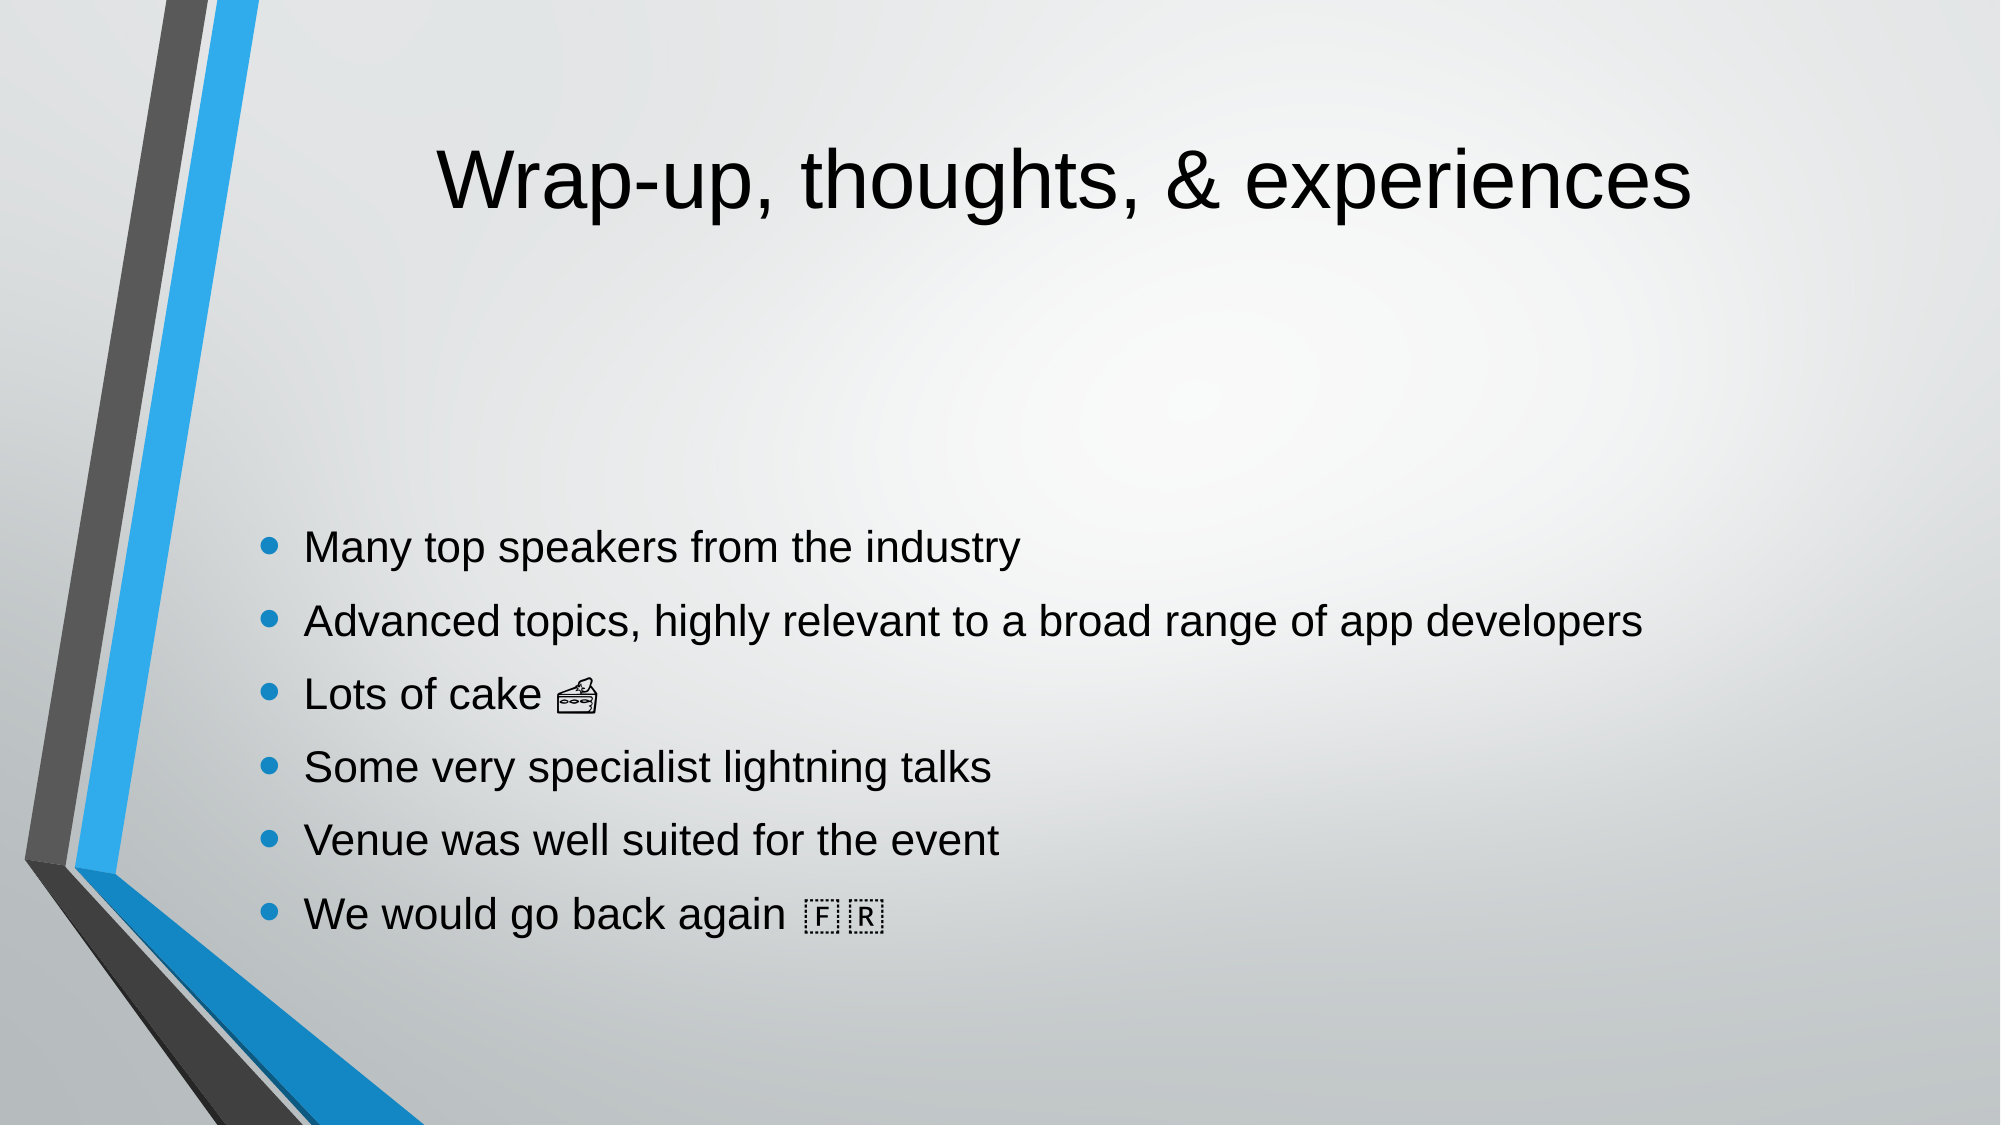

# Wrap-up, thoughts, & experiences

Many top speakers from the industry
Advanced topics, highly relevant to a broad range of app developers
Lots of cake 🍰
Some very specialist lightning talks
Venue was well suited for the event
We would go back again 🇫🇷